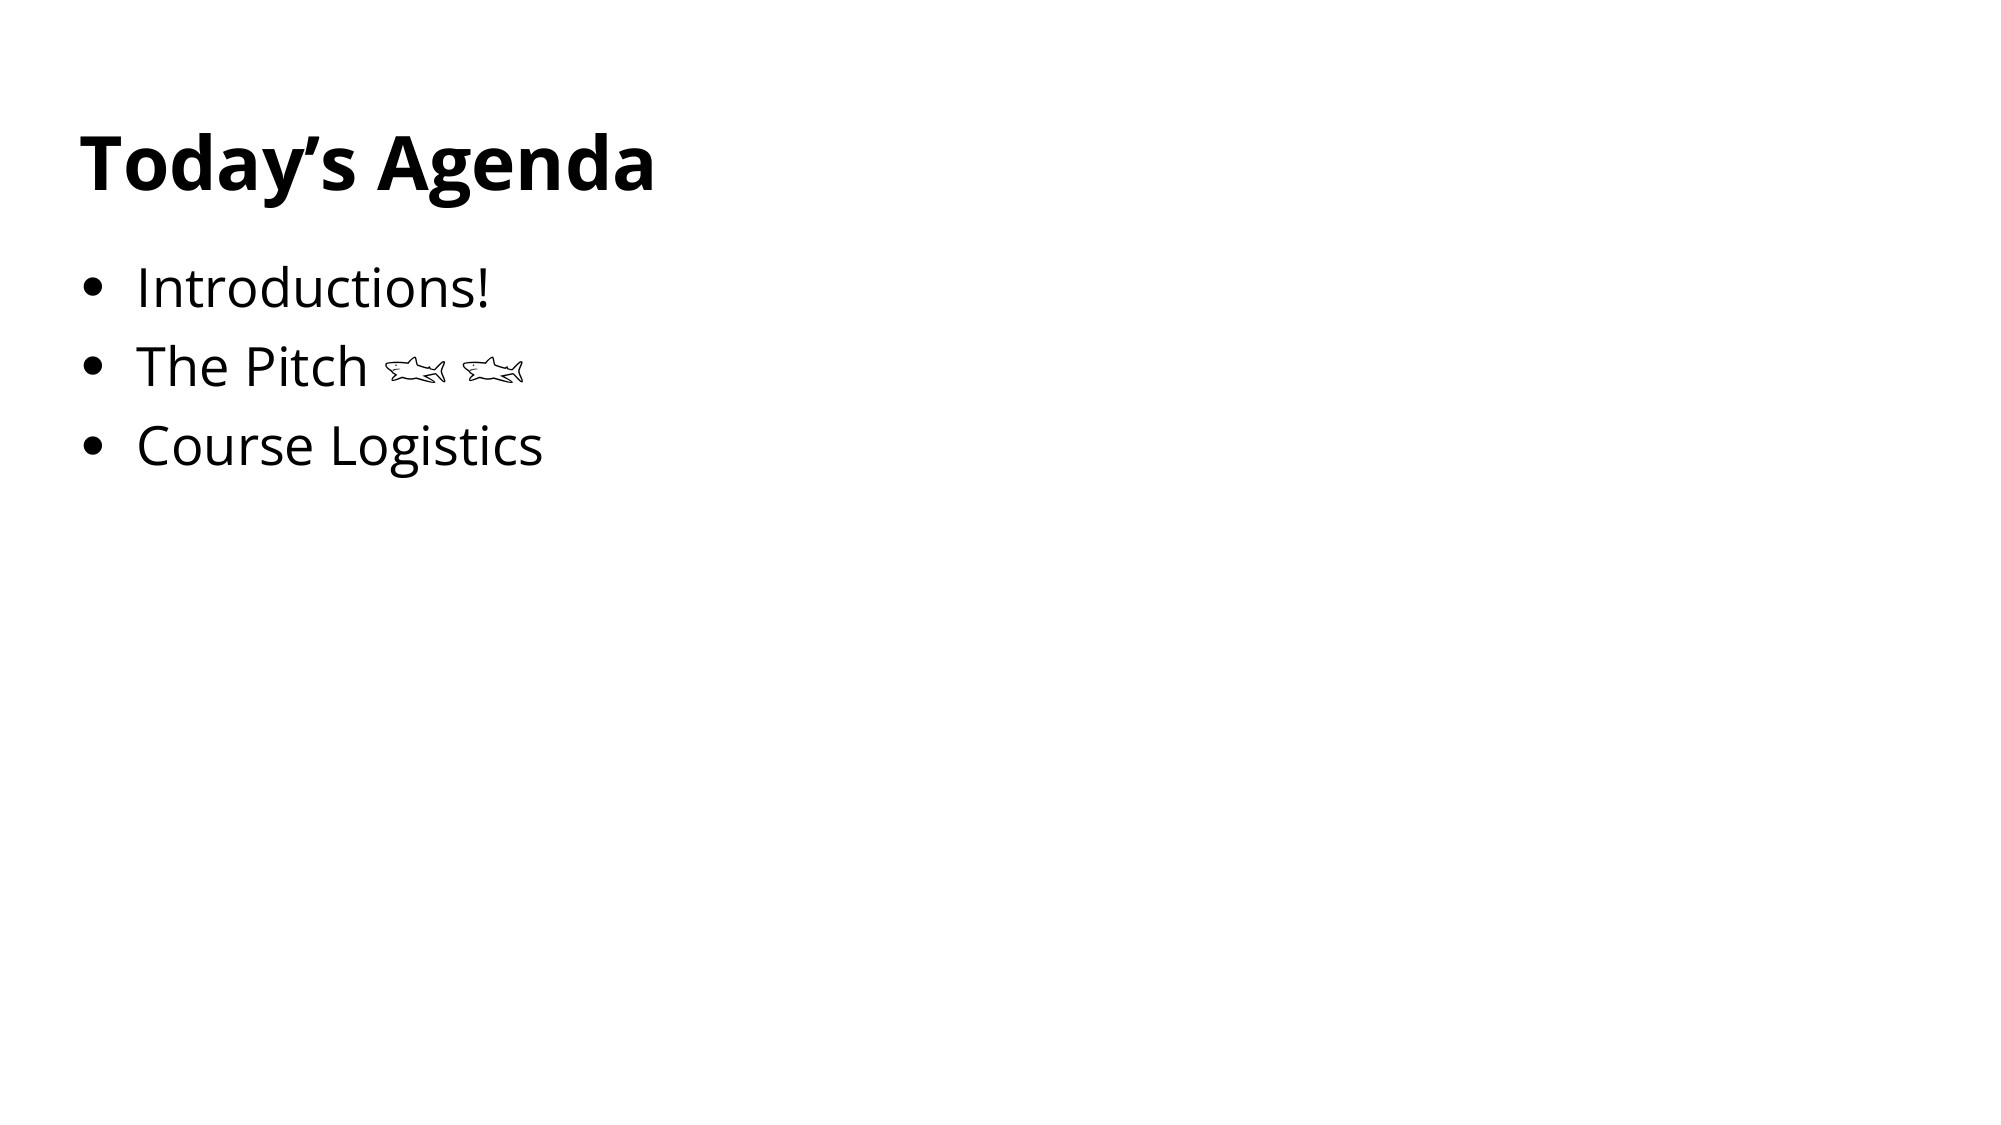

# Today’s Agenda
Introductions!
The Pitch 🦈 🦈
Course Logistics